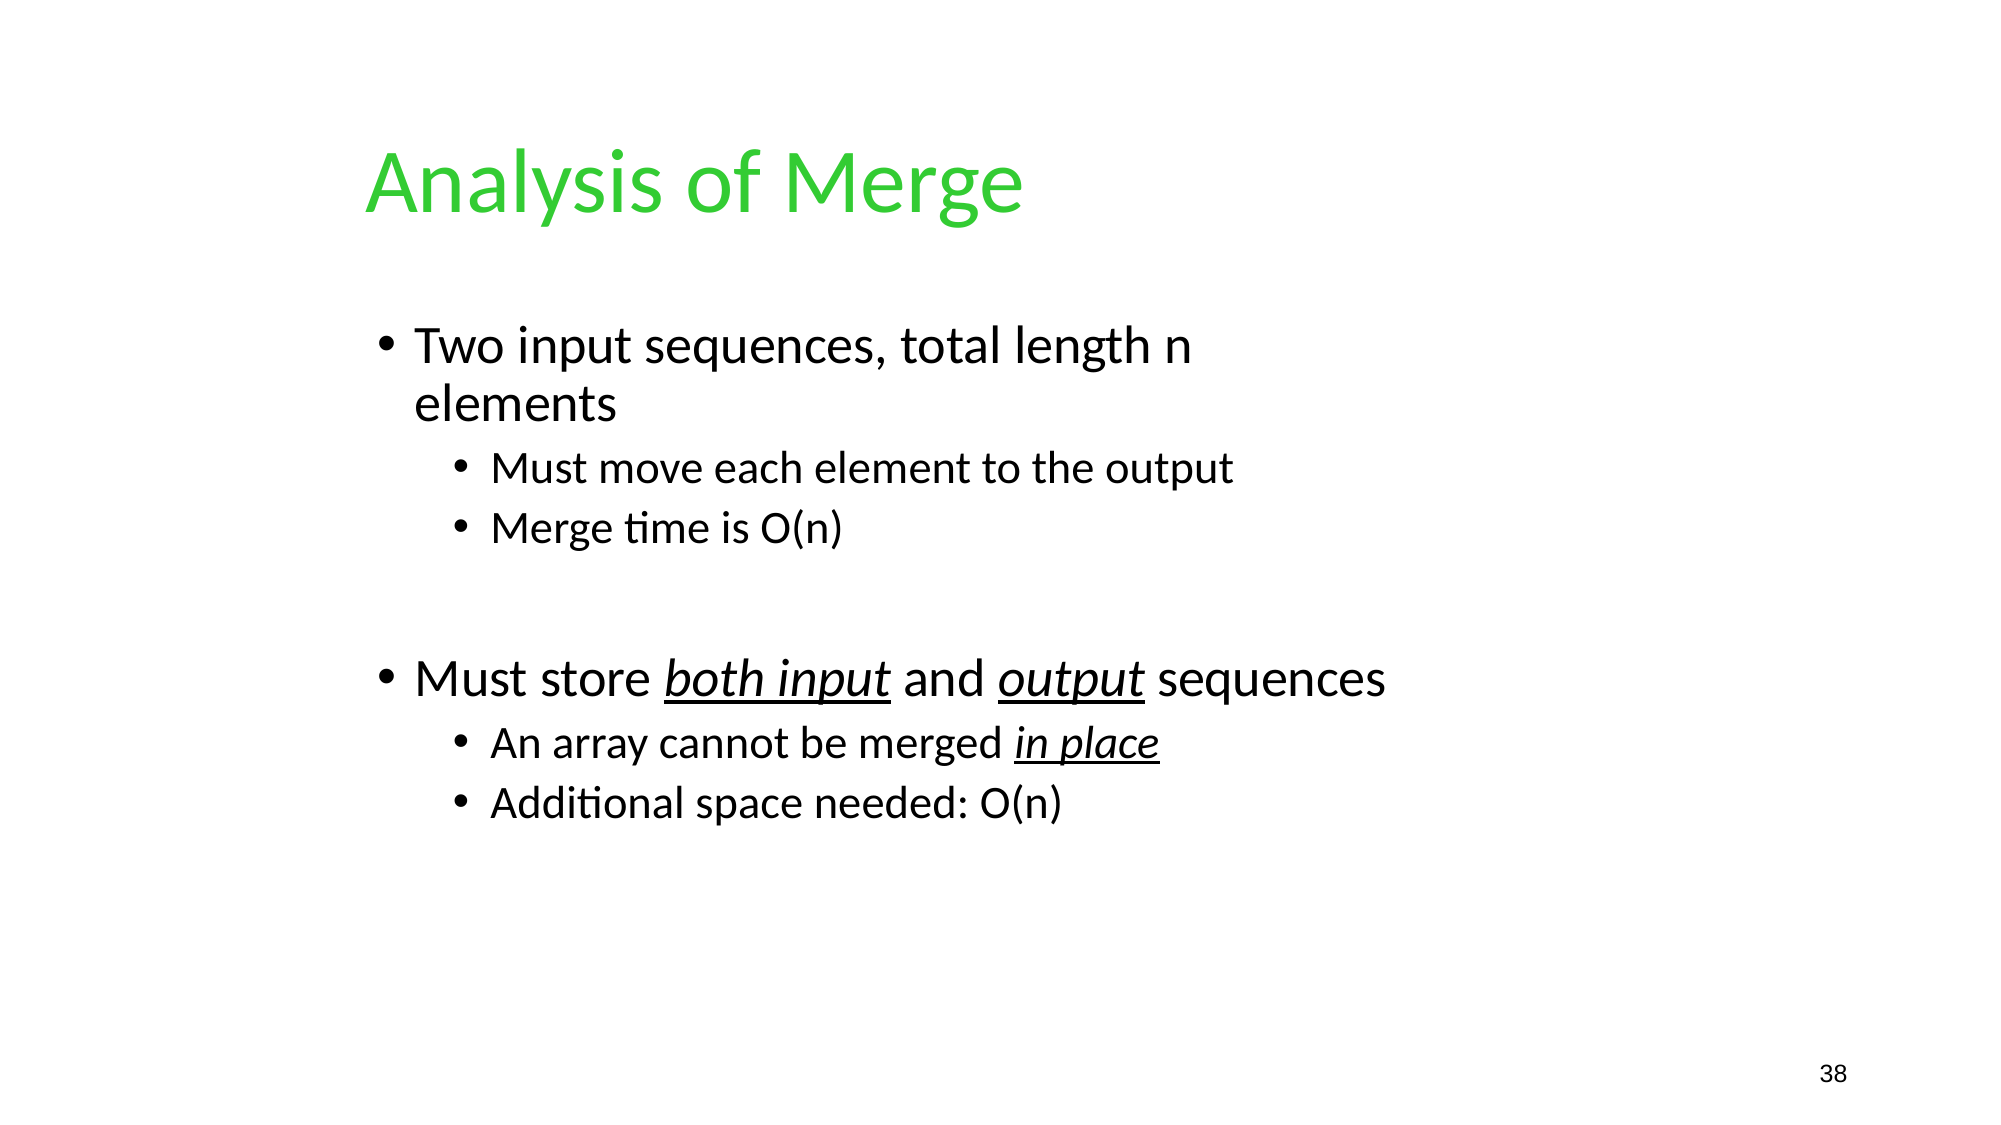

# Analysis of Merge

Two input sequences, total length n elements
Must move each element to the output
Merge time is O(n)

Must store both input and output sequences
An array cannot be merged in place
Additional space needed: O(n)
38